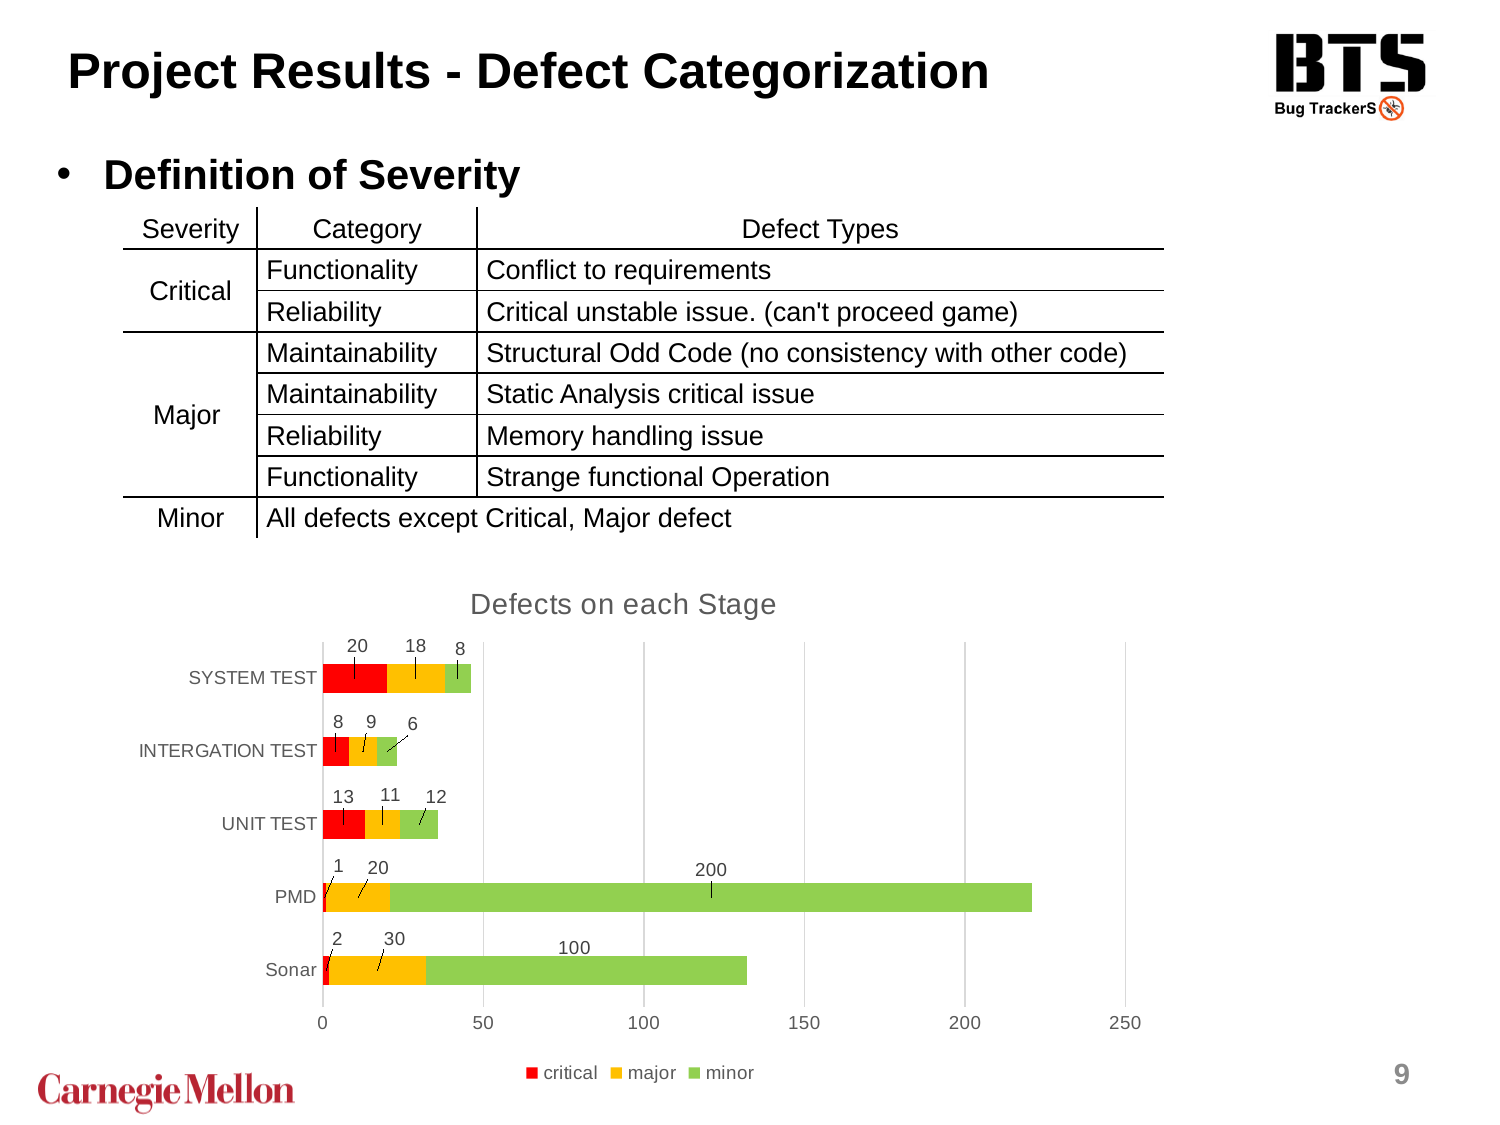

Project Results - Defect Categorization
Definition of Severity
| Severity | Category | Defect Types |
| --- | --- | --- |
| Critical | Functionality | Conflict to requirements |
|  | Reliability | Critical unstable issue. (can't proceed game) |
| Major | Maintainability | Structural Odd Code (no consistency with other code) |
|  | Maintainability | Static Analysis critical issue |
|  | Reliability | Memory handling issue |
|  | Functionality | Strange functional Operation |
| Minor | All defects except Critical, Major defect |  |

### Chart: Defects on each Stage

| Category | critical | major | minor |
|---|---|---|---|
| Sonar | 2.0 | 30.0 | 100.0 |
| PMD | 1.0 | 20.0 | 200.0 |
| UNIT TEST | 13.0 | 11.0 | 12.0 |
| INTERGATION TEST | 8.0 | 9.0 | 6.0 |
| SYSTEM TEST | 20.0 | 18.0 | 8.0 |
9